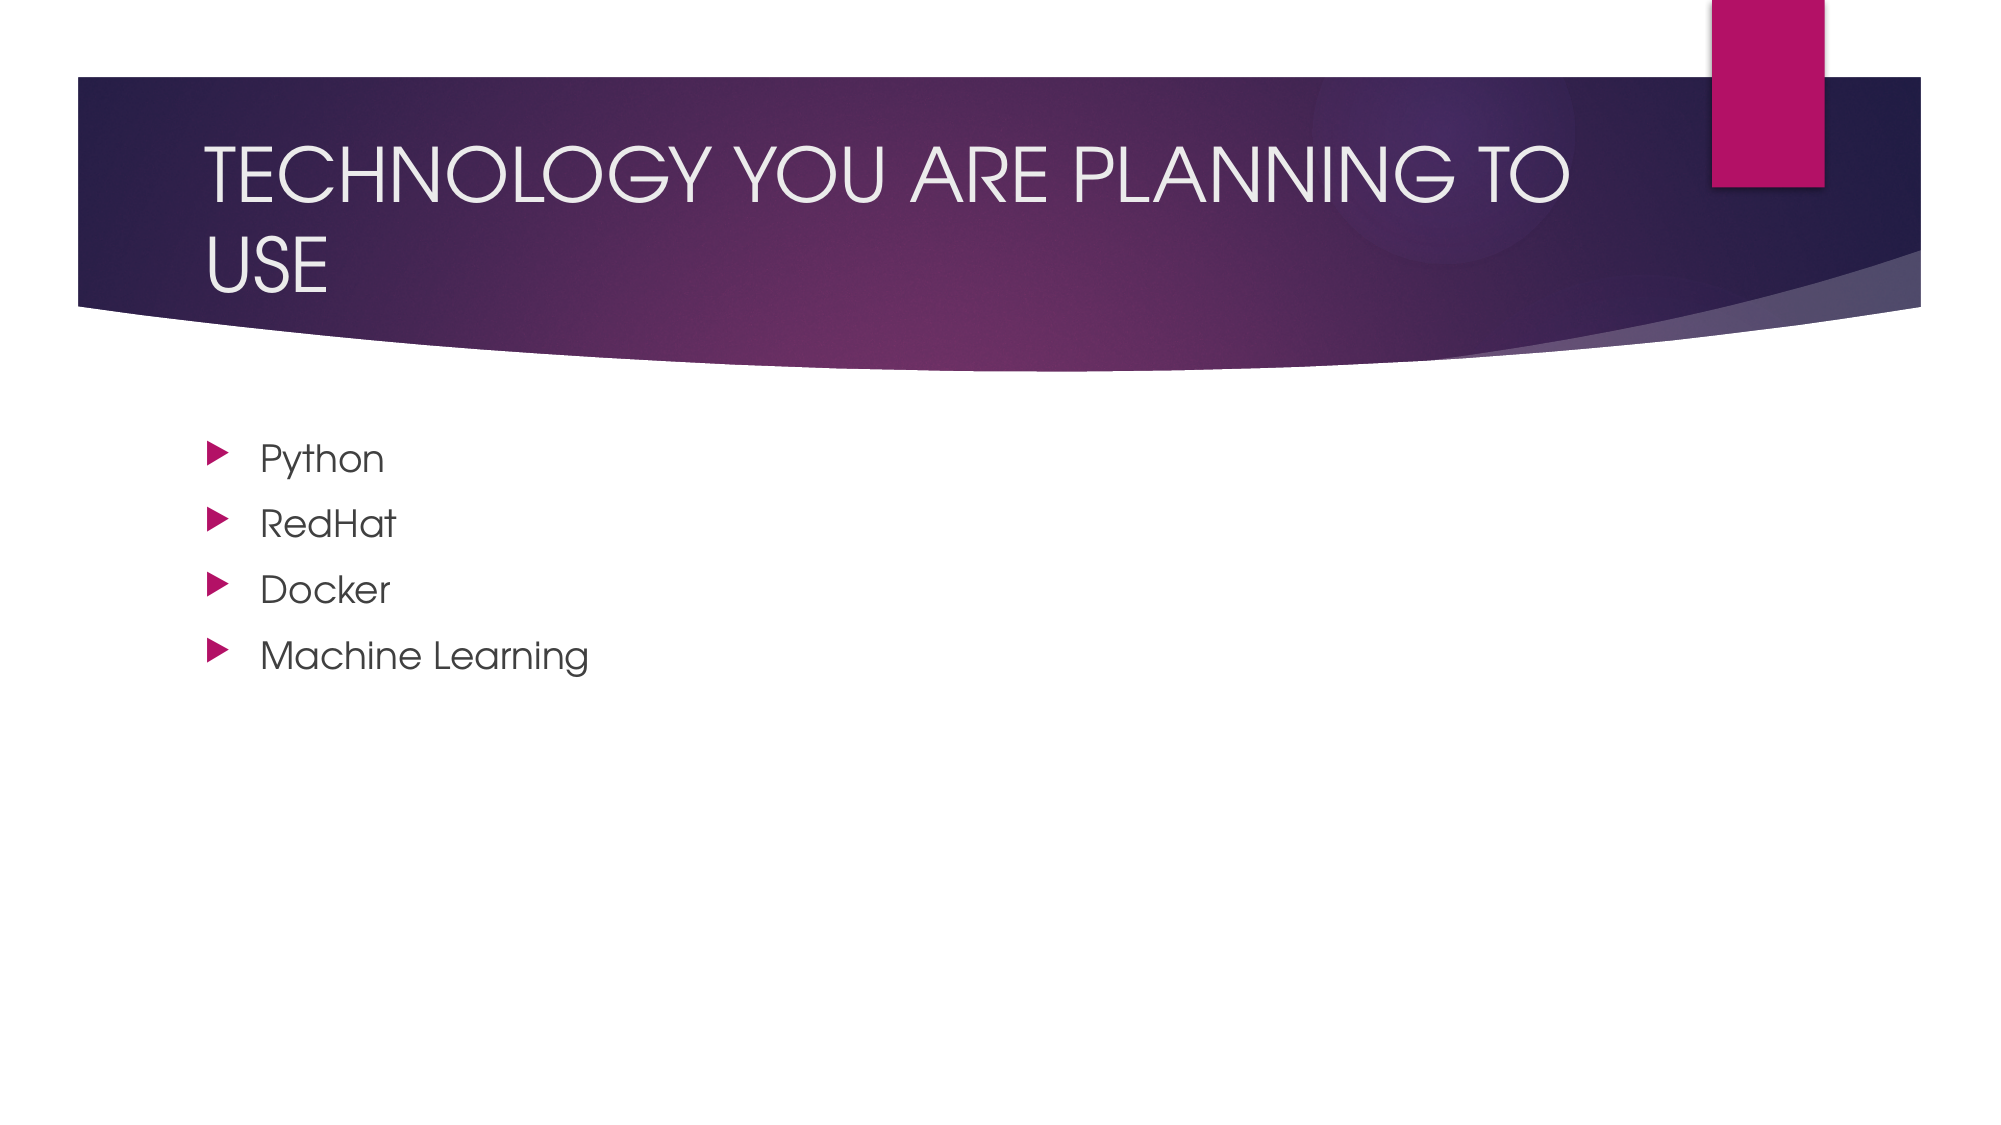

# TECHNOLOGY YOU ARE PLANNING TO USE
Python
RedHat
Docker
Machine Learning